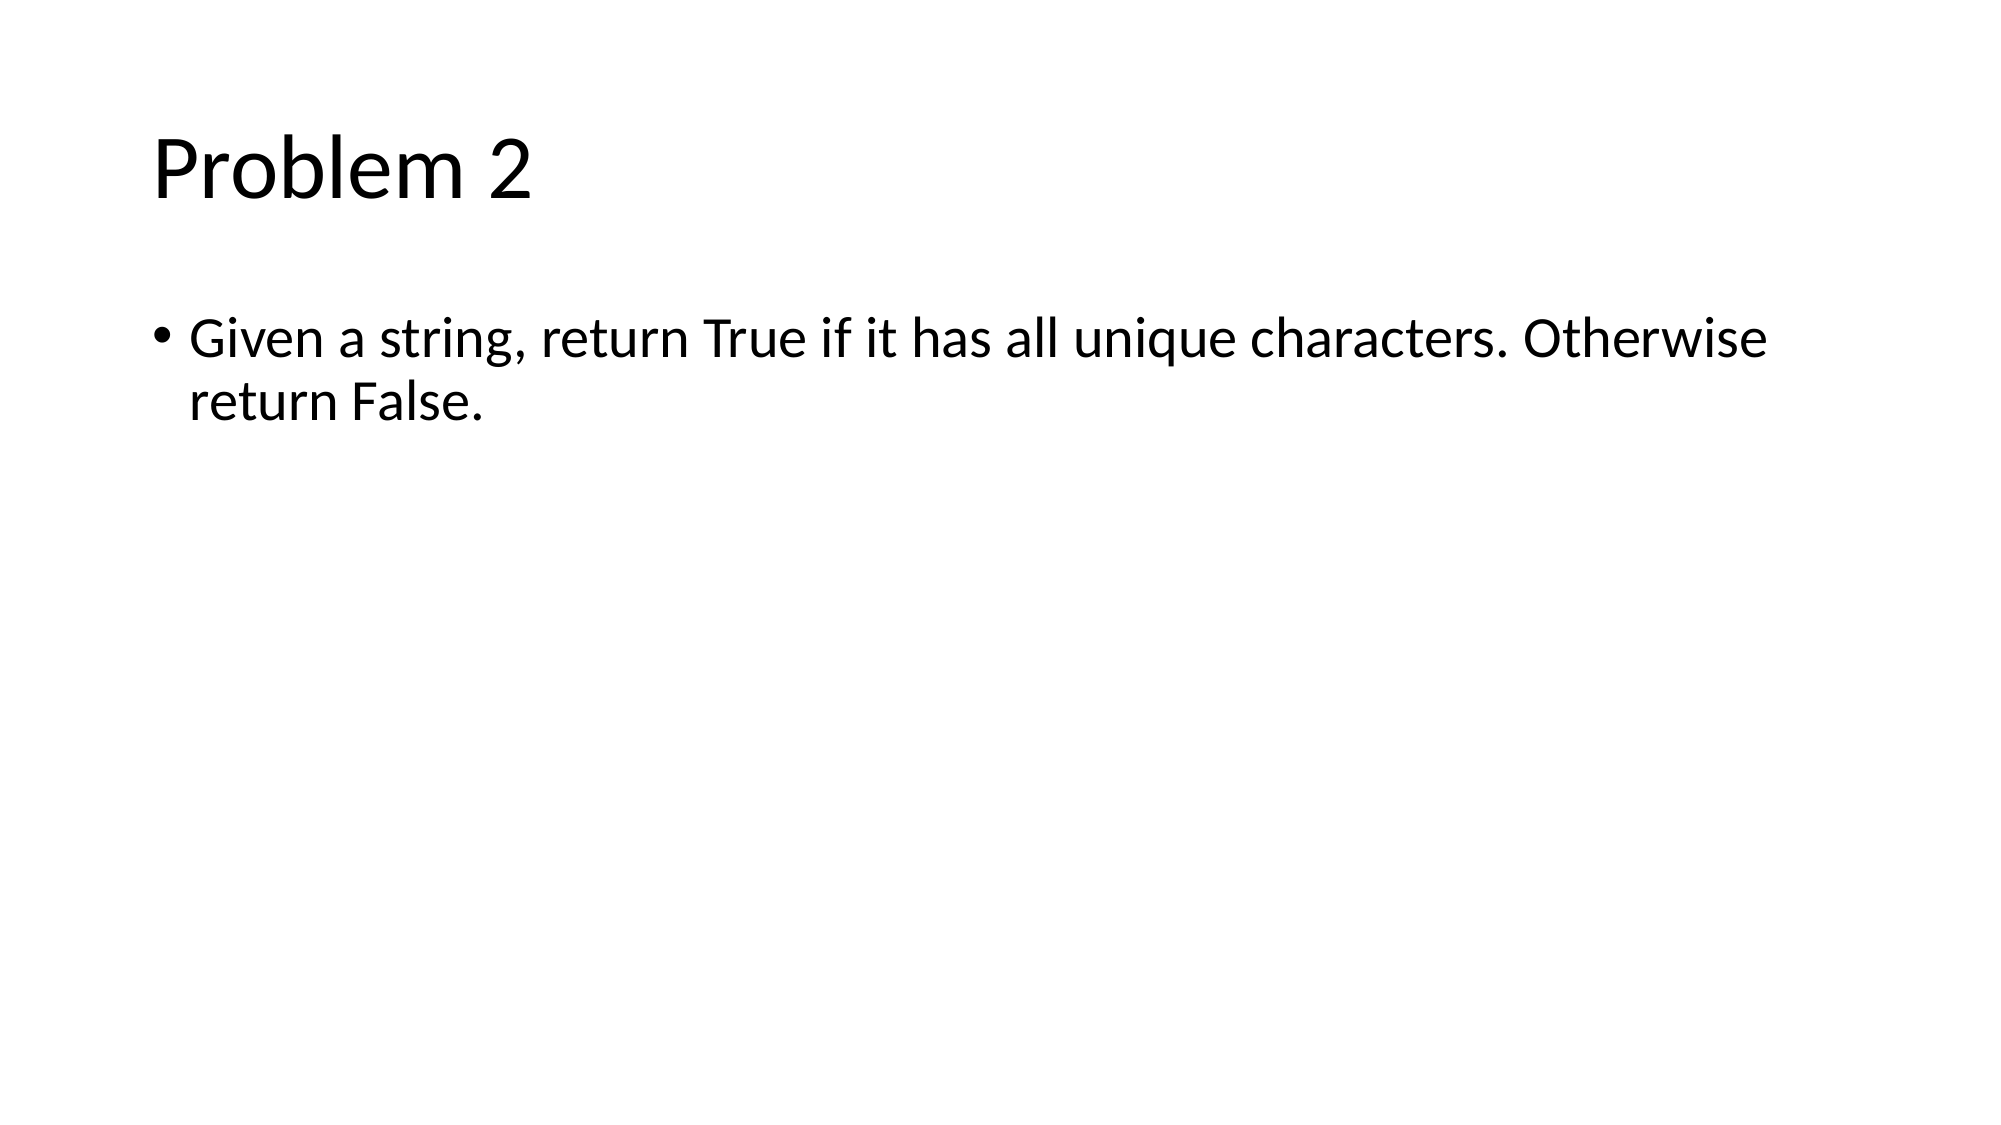

# Problem 2
Given a string, return True if it has all unique characters. Otherwise return False.